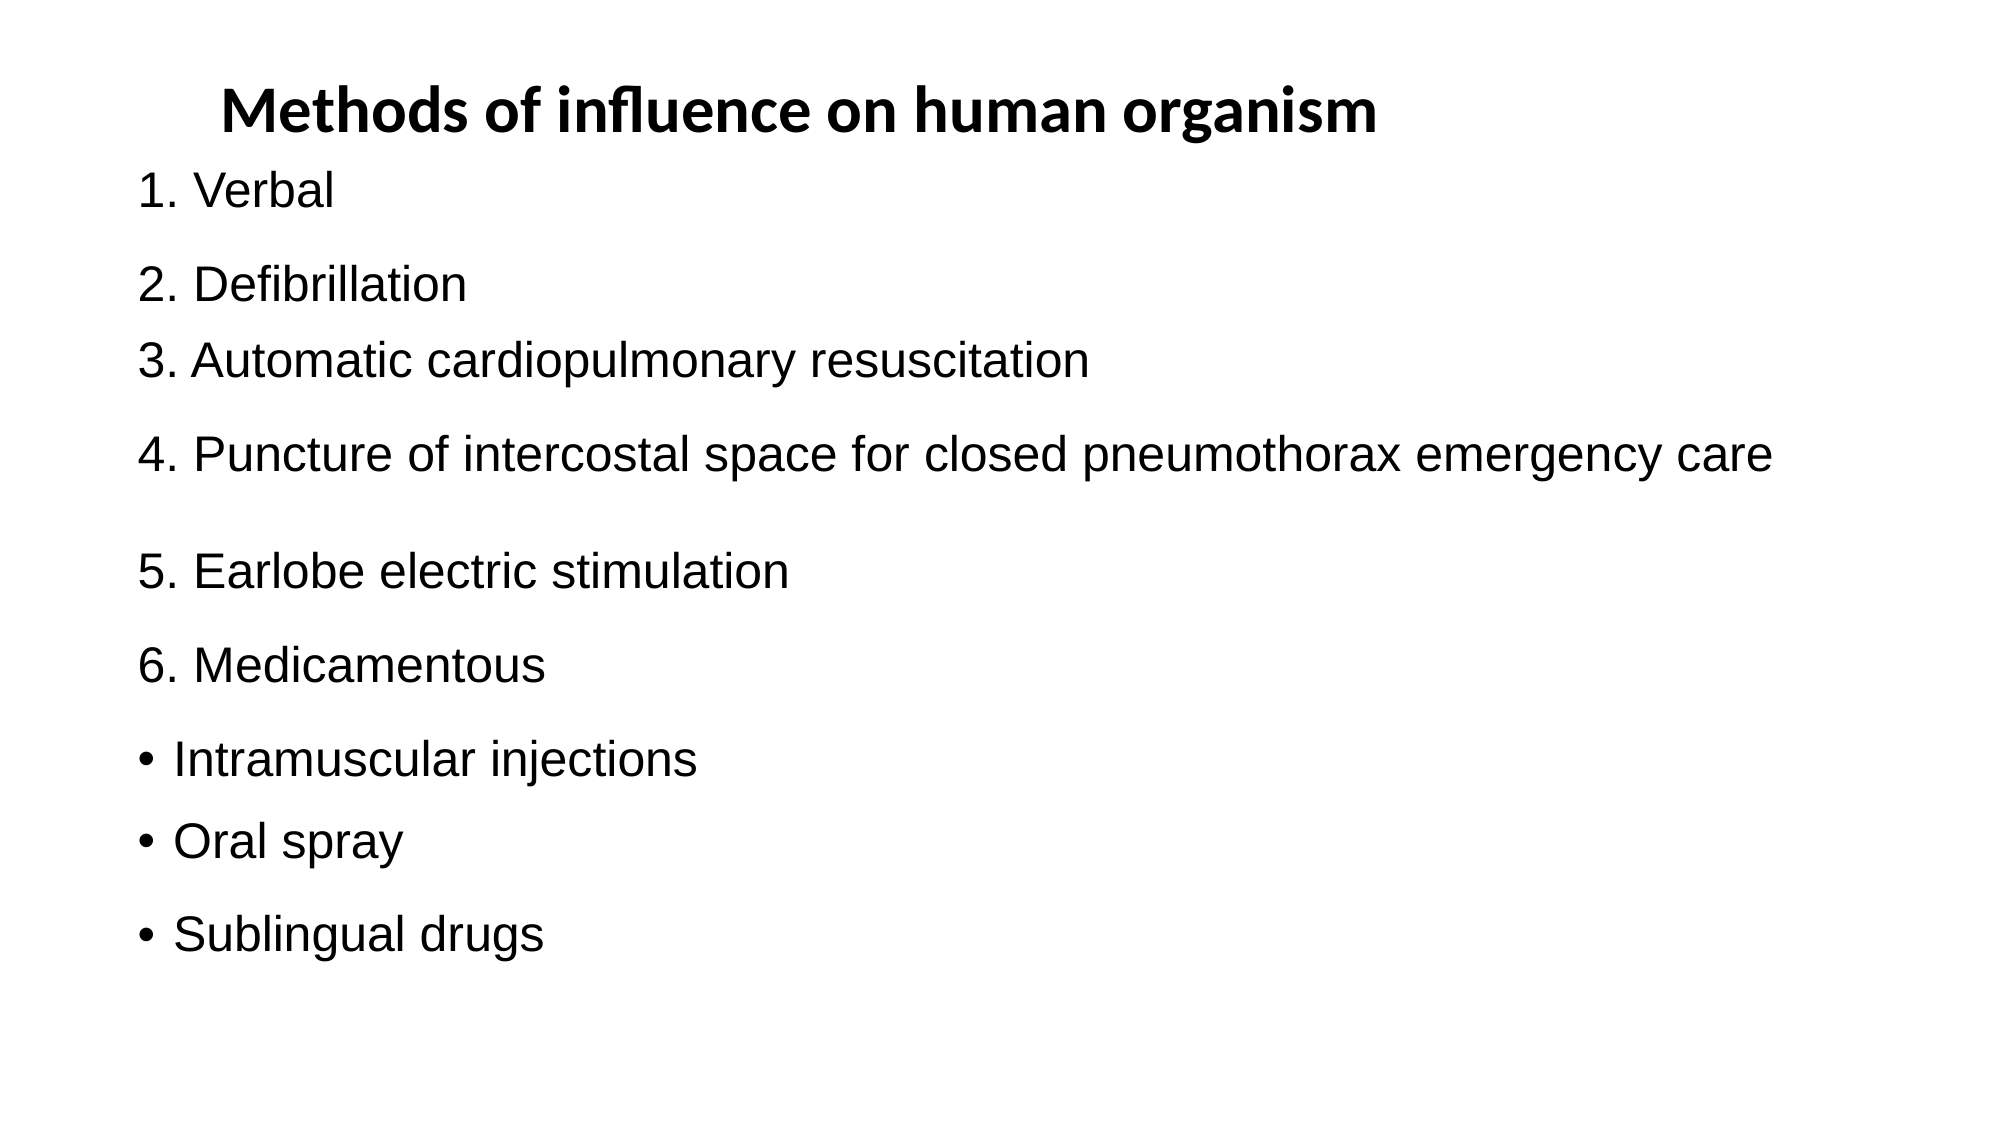

Methods of influence on human organism
| 1. Verbal |
| --- |
| 2. Defibrillation |
| 3. Automatic cardiopulmonary resuscitation |
| 4. Puncture of intercostal space for closed pneumothorax emergency care |
| 5. Earlobe electric stimulation |
| 6. Medicamentous |
| Intramuscular injections |
| Oral spray |
| Sublingual drugs |